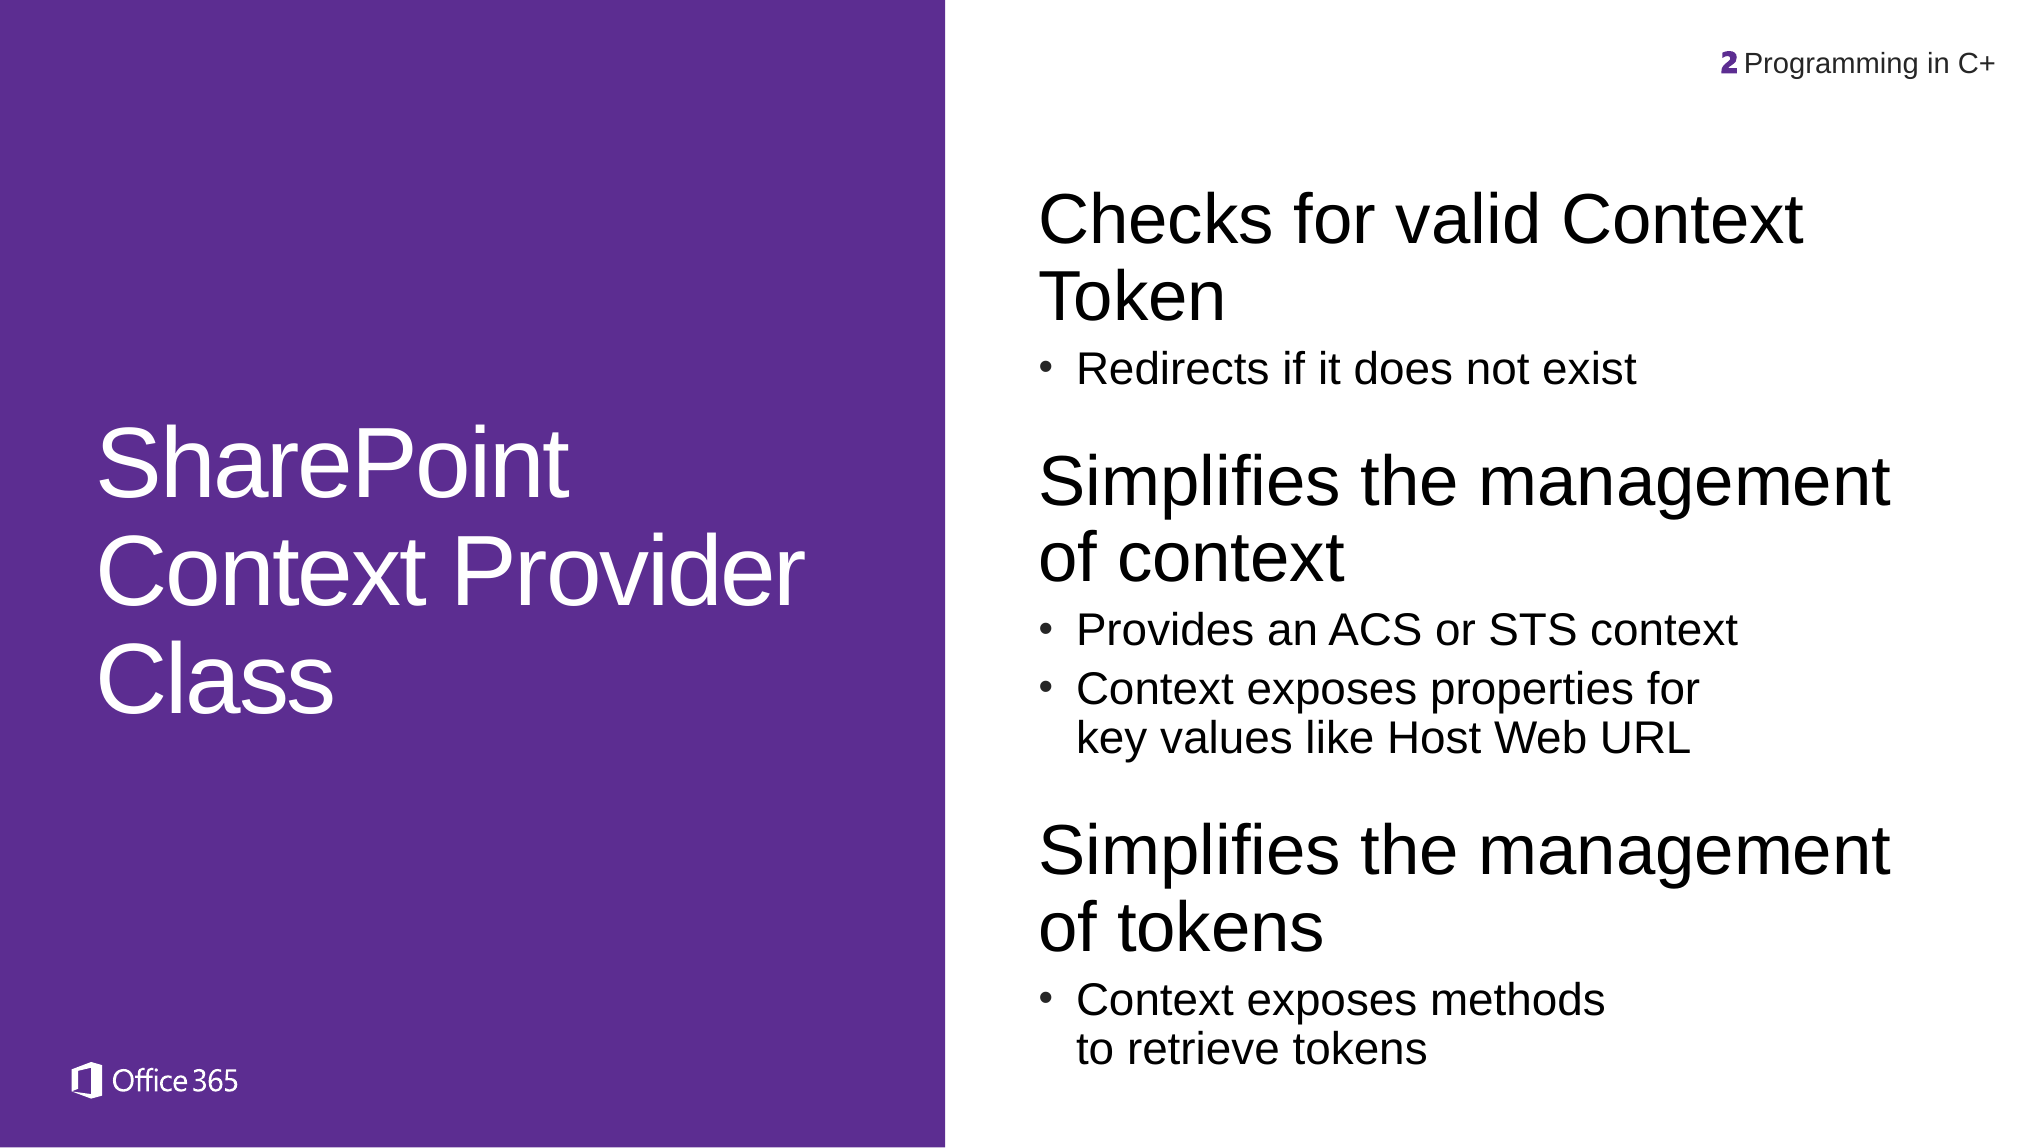

Programming in C+

Checks for valid Context Token
Redirects if it does not exist
Simplifies the management
of context
Provides an ACS or STS context
Context exposes properties for
key values like Host Web URL
Simplifies the management
of tokens
Context exposes methods
to retrieve tokens
SharePoint
Context Provider Class